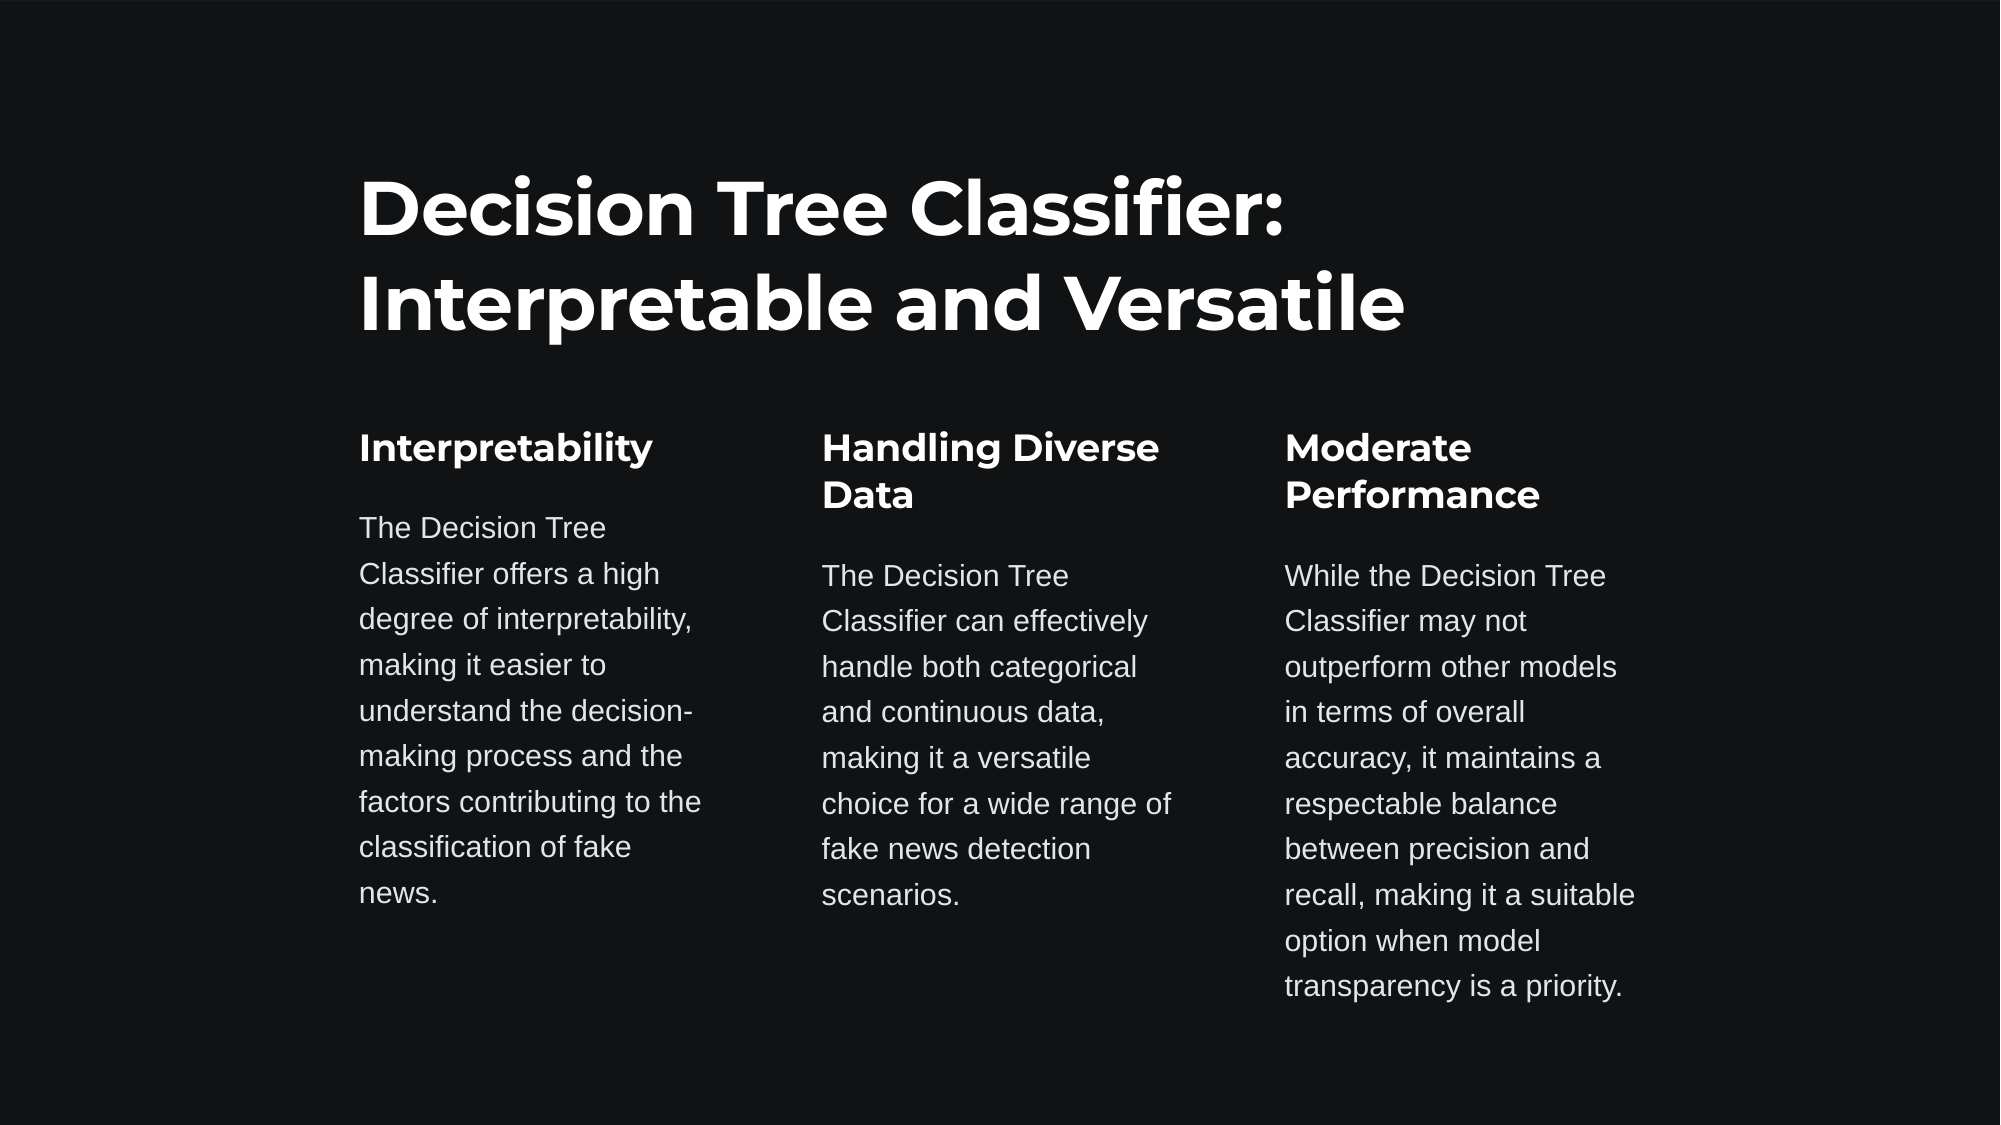

Decision Tree Classifier: Interpretable and Versatile
Interpretability
Handling Diverse Data
Moderate Performance
The Decision Tree Classifier offers a high degree of interpretability, making it easier to understand the decision-making process and the factors contributing to the classification of fake news.
The Decision Tree Classifier can effectively handle both categorical and continuous data, making it a versatile choice for a wide range of fake news detection scenarios.
While the Decision Tree Classifier may not outperform other models in terms of overall accuracy, it maintains a respectable balance between precision and recall, making it a suitable option when model transparency is a priority.